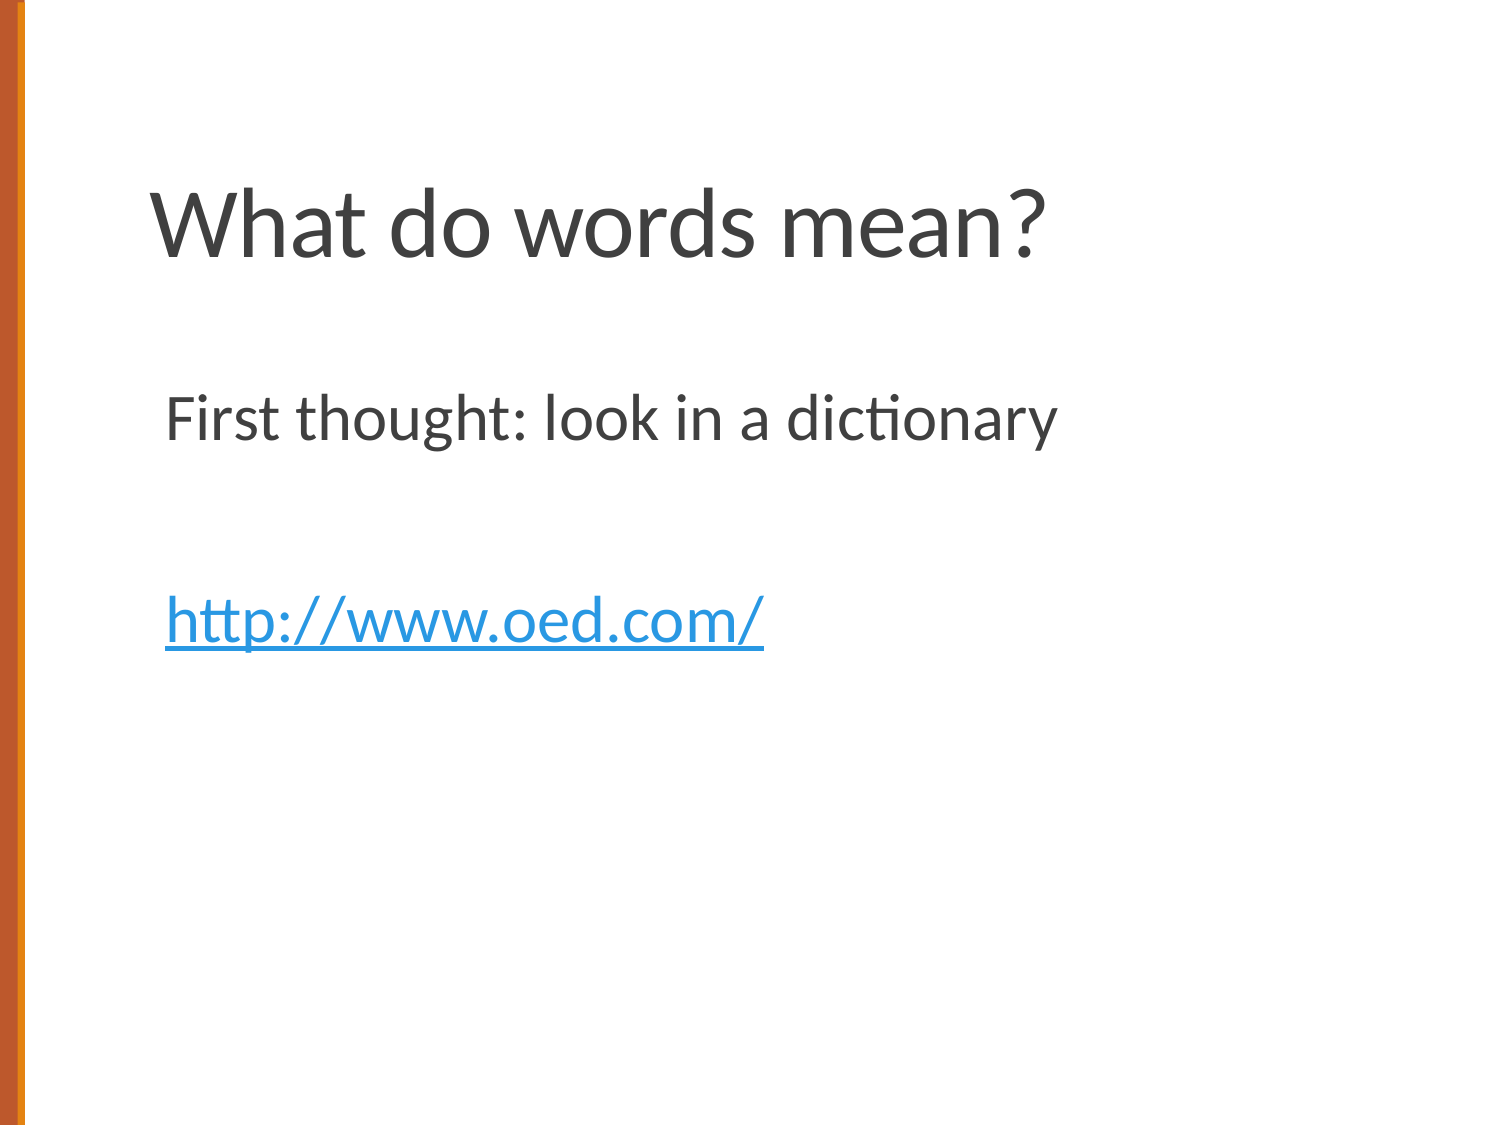

What do words mean?
First thought: look in a dictionary

http://www.oed.com/